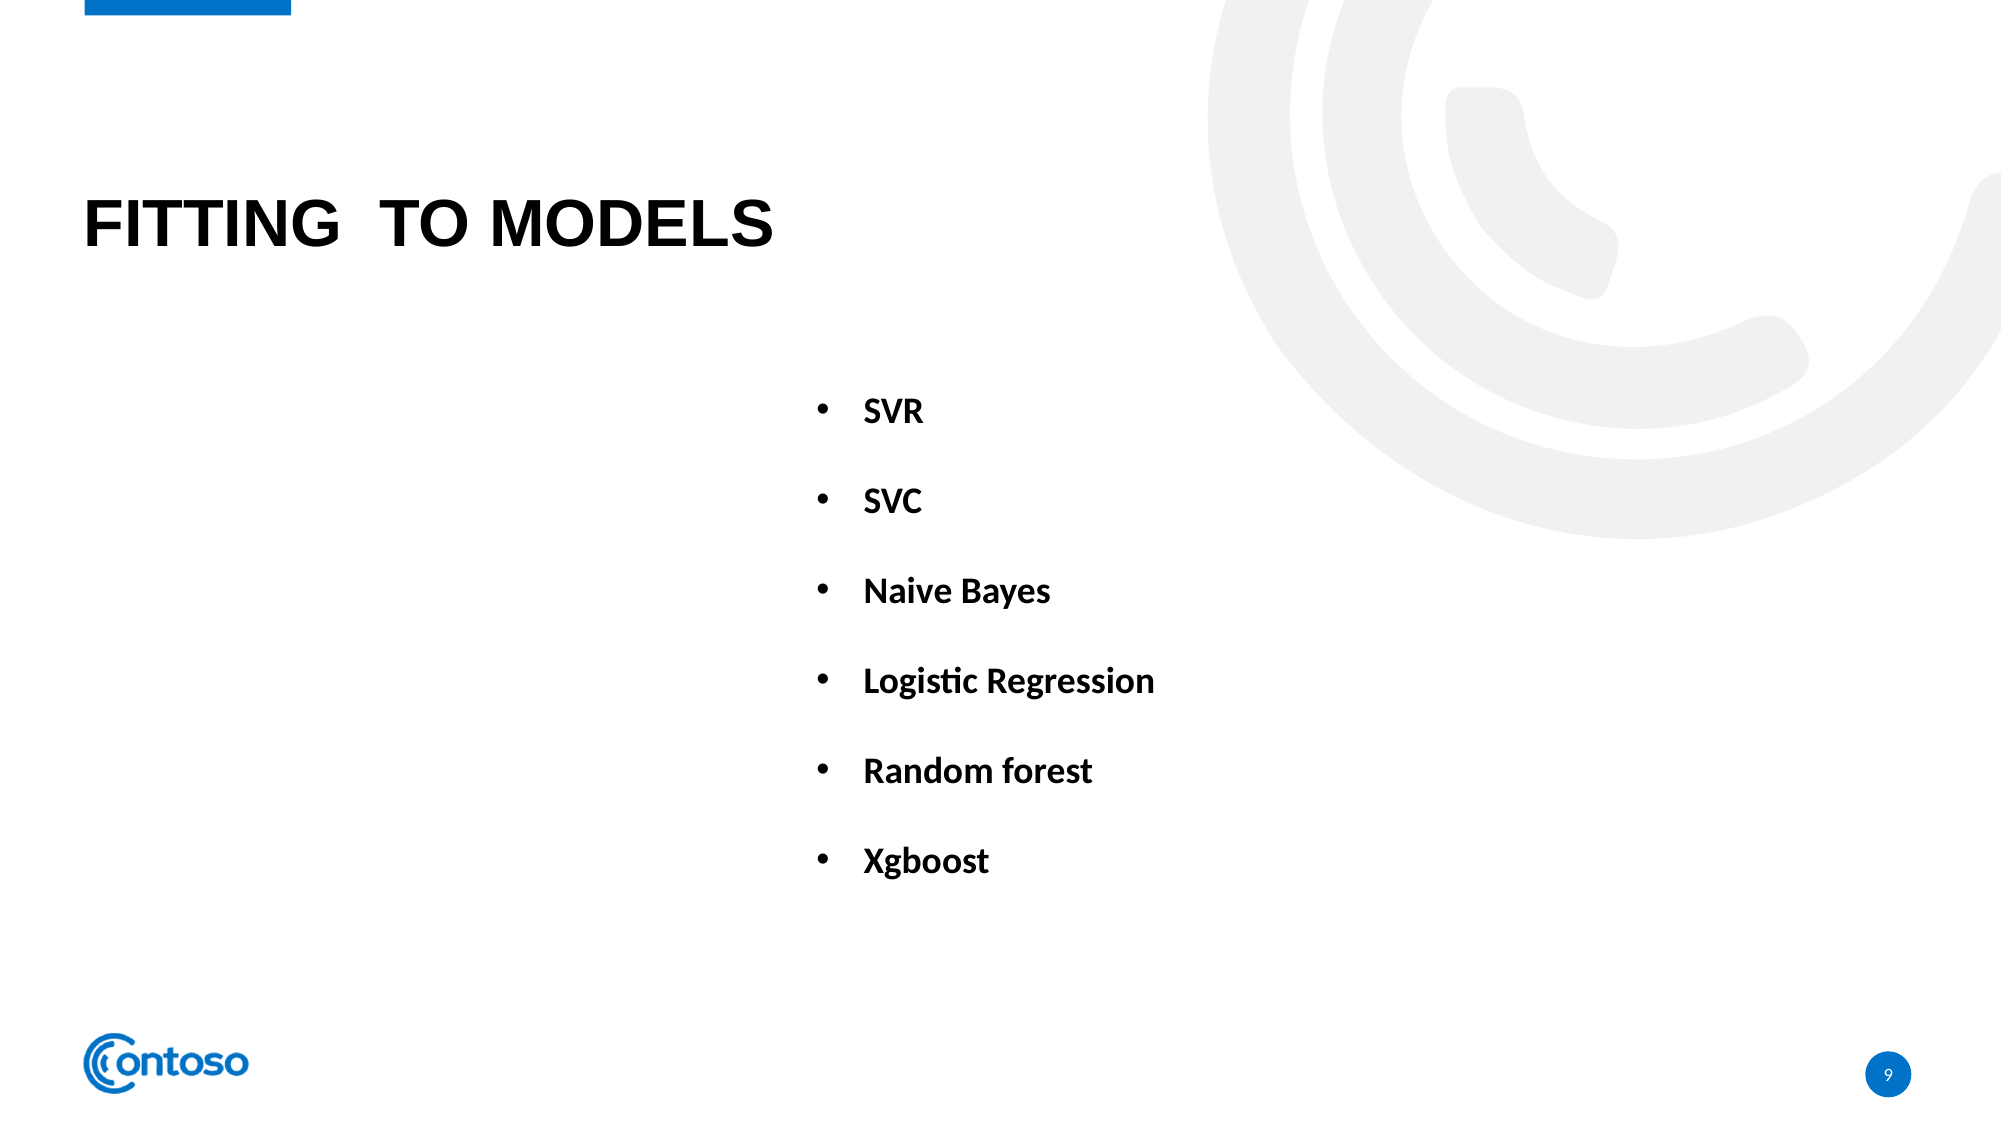

# Fitting  To Models
SVR
SVC
Naive Bayes
Logistic Regression
Random forest
Xgboost
9